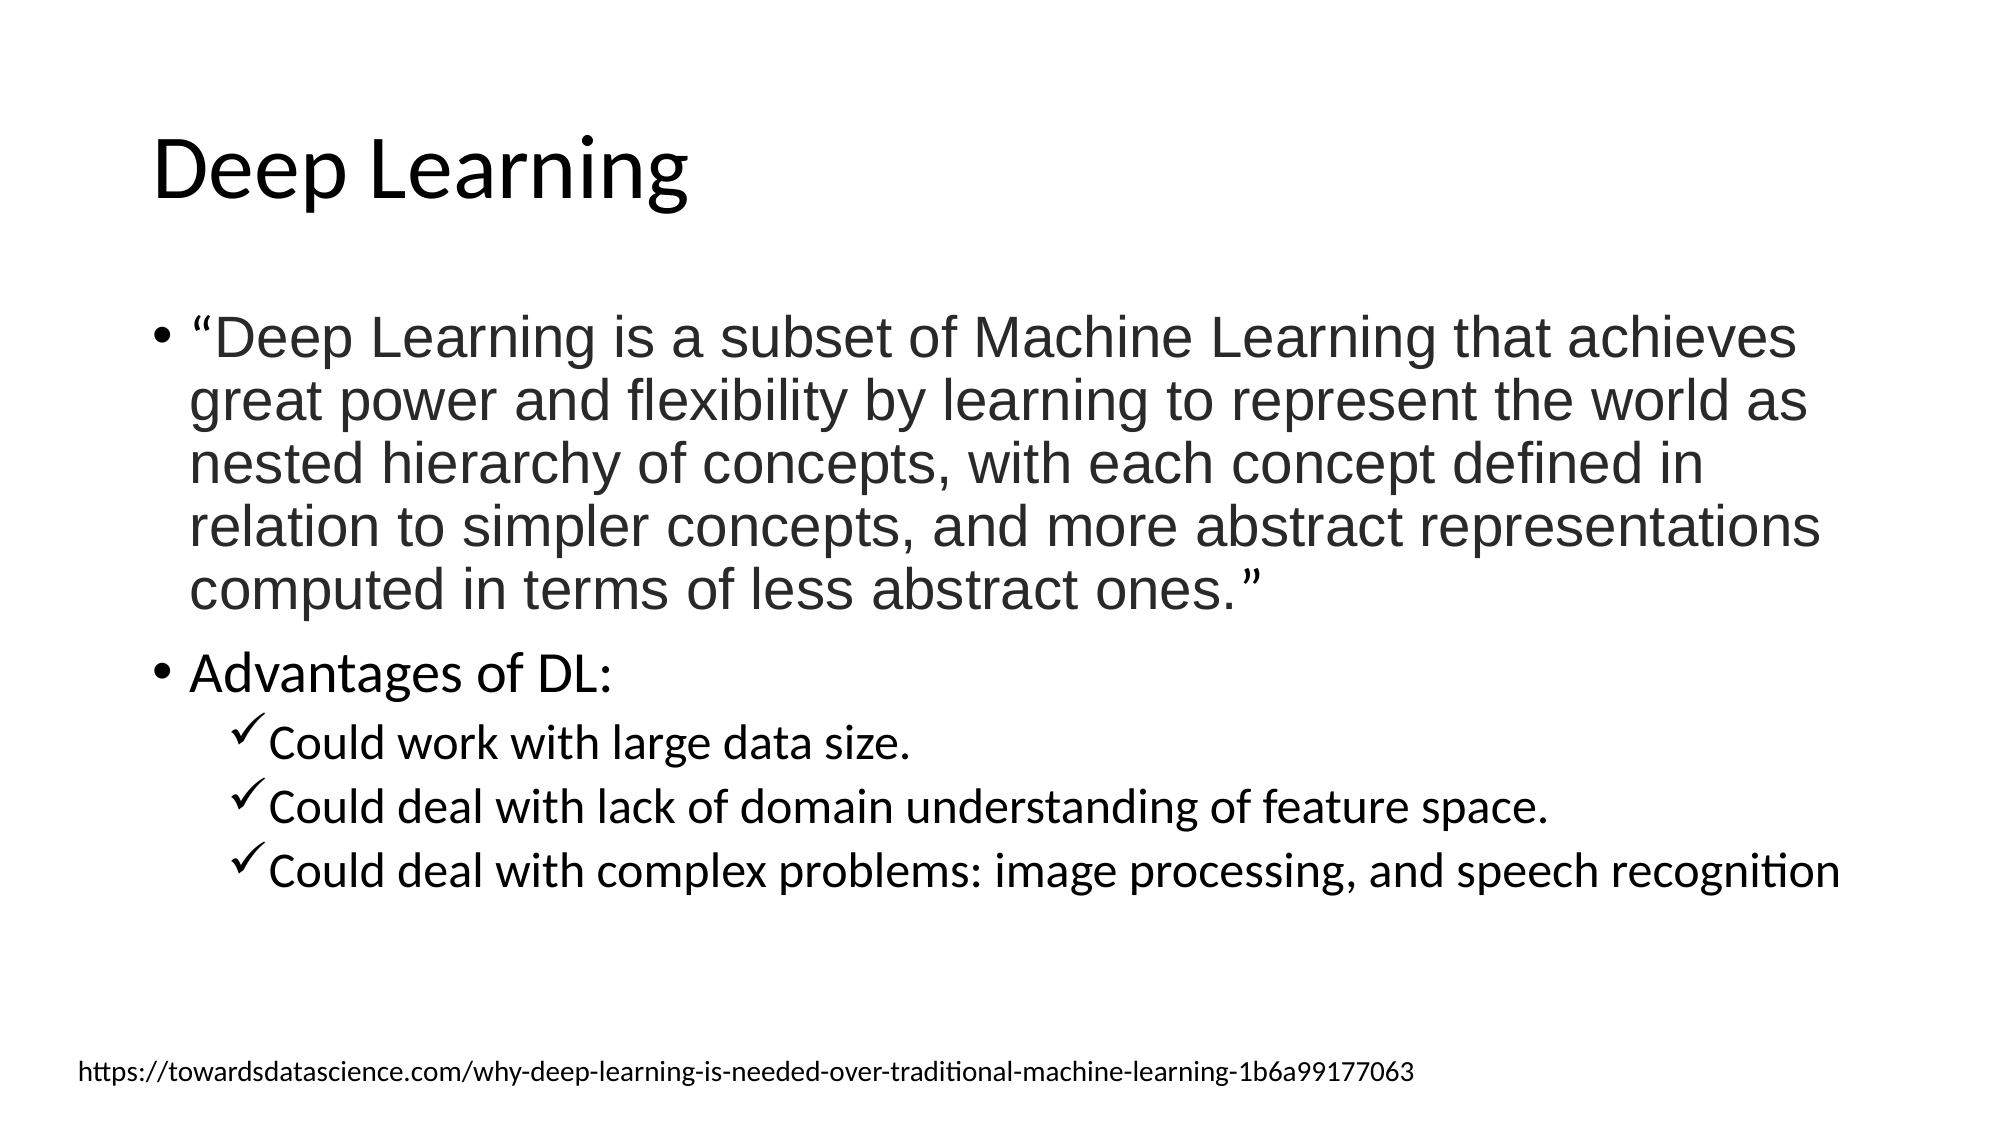

# Deep Learning
“Deep Learning is a subset of Machine Learning that achieves great power and flexibility by learning to represent the world as nested hierarchy of concepts, with each concept defined in relation to simpler concepts, and more abstract representations computed in terms of less abstract ones.”
Advantages of DL:
Could work with large data size.
Could deal with lack of domain understanding of feature space.
Could deal with complex problems: image processing, and speech recognition
 https://towardsdatascience.com/why-deep-learning-is-needed-over-traditional-machine-learning-1b6a99177063